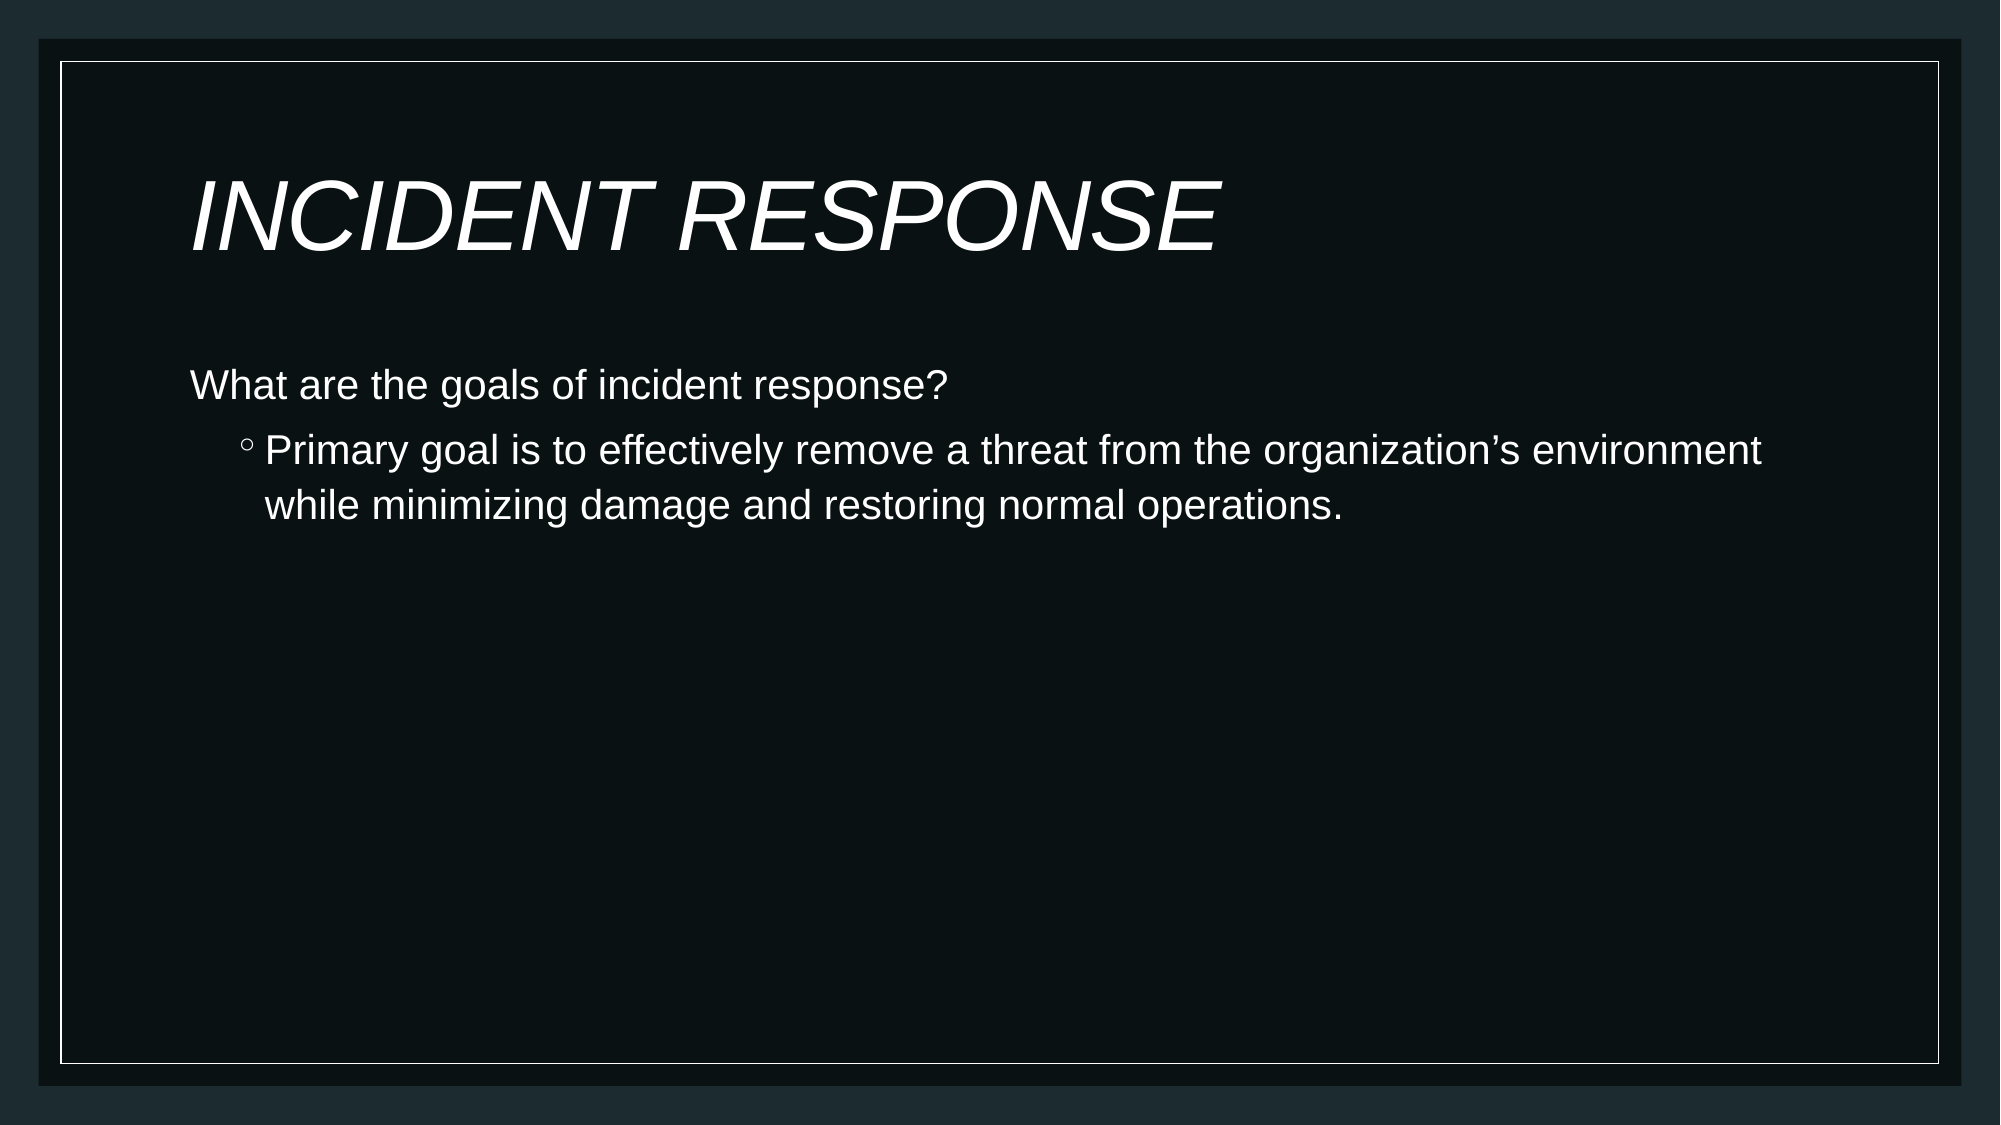

# INCIDENT RESPONSE
What are the goals of incident response?
Primary goal is to effectively remove a threat from the organization’s environment while minimizing damage and restoring normal operations.